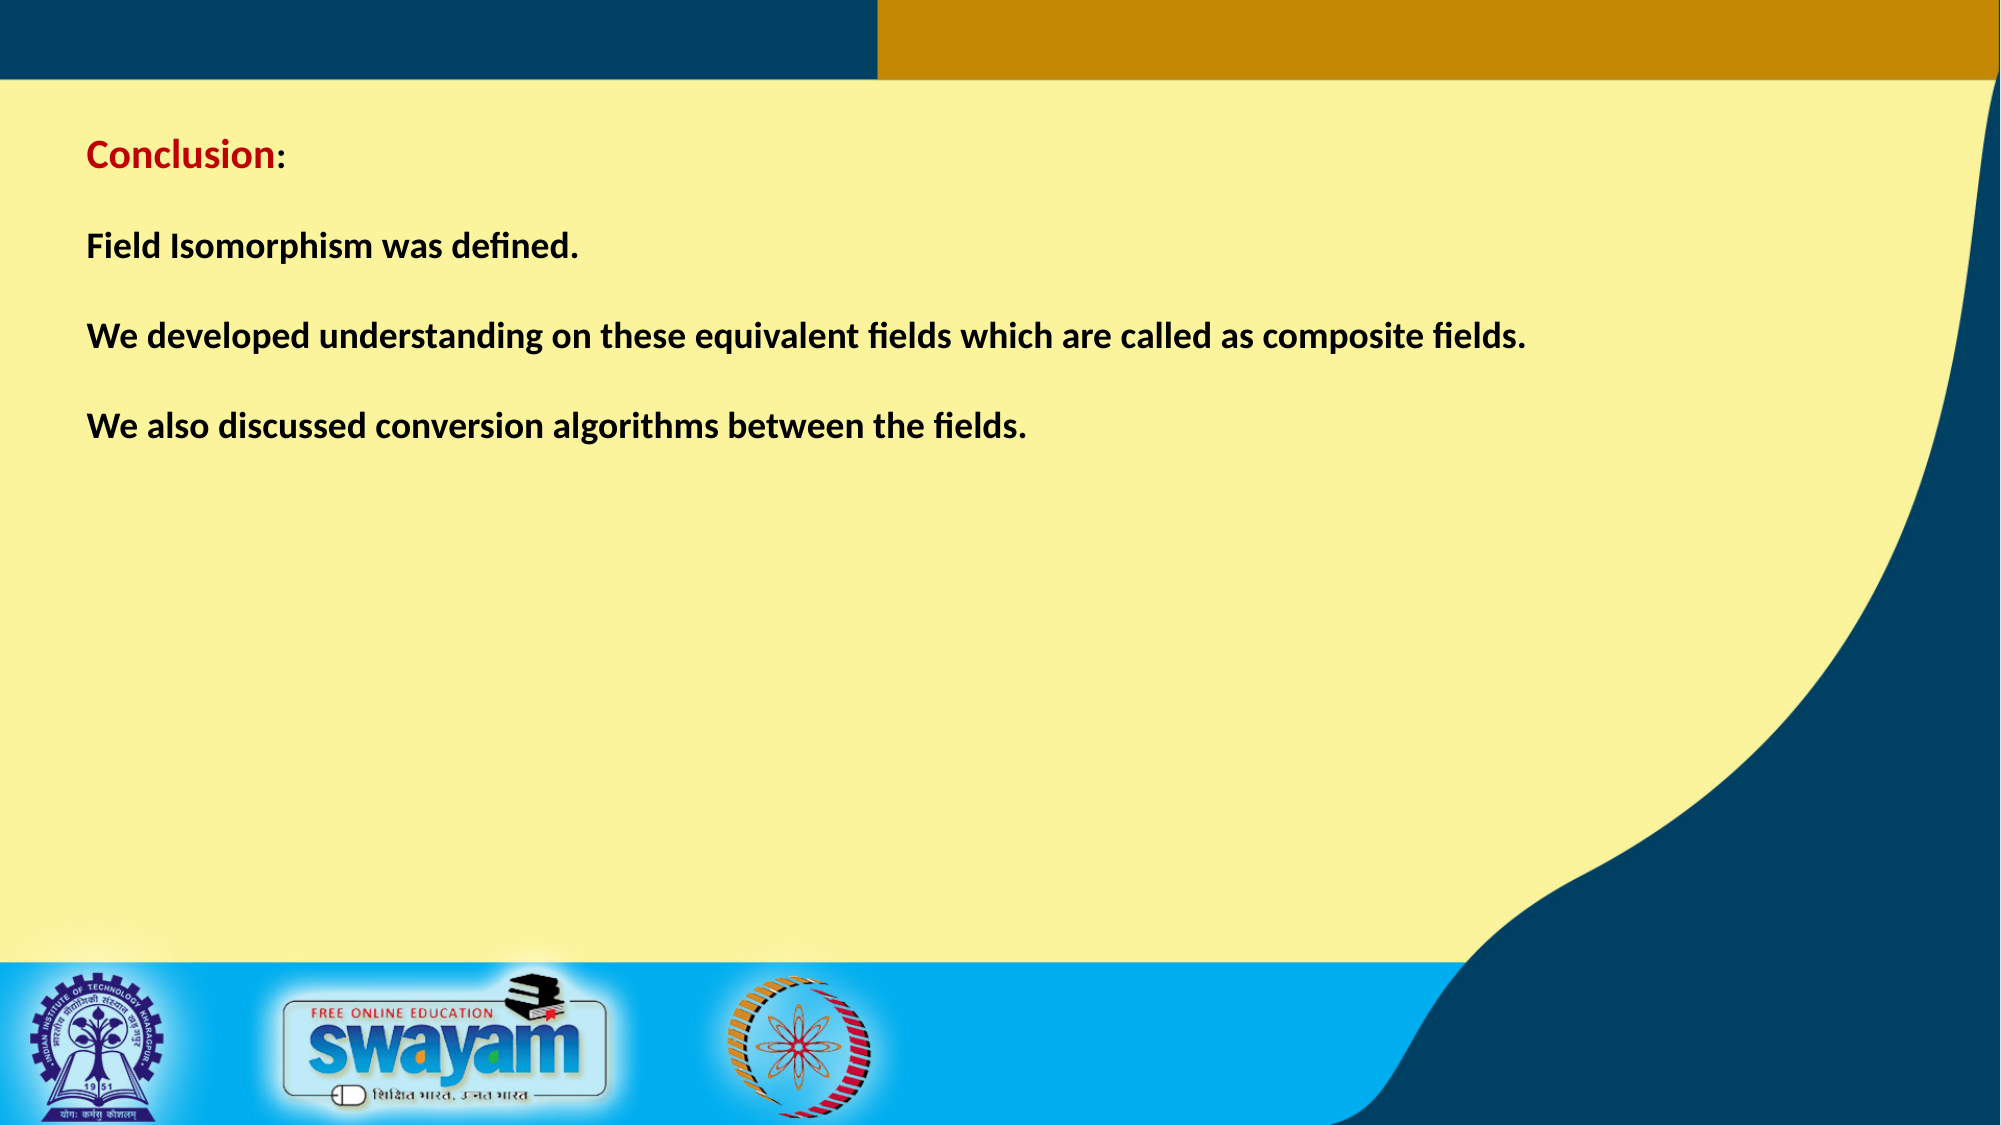

Conclusion:
Field Isomorphism was defined.
We developed understanding on these equivalent fields which are called as composite fields.
We also discussed conversion algorithms between the fields.